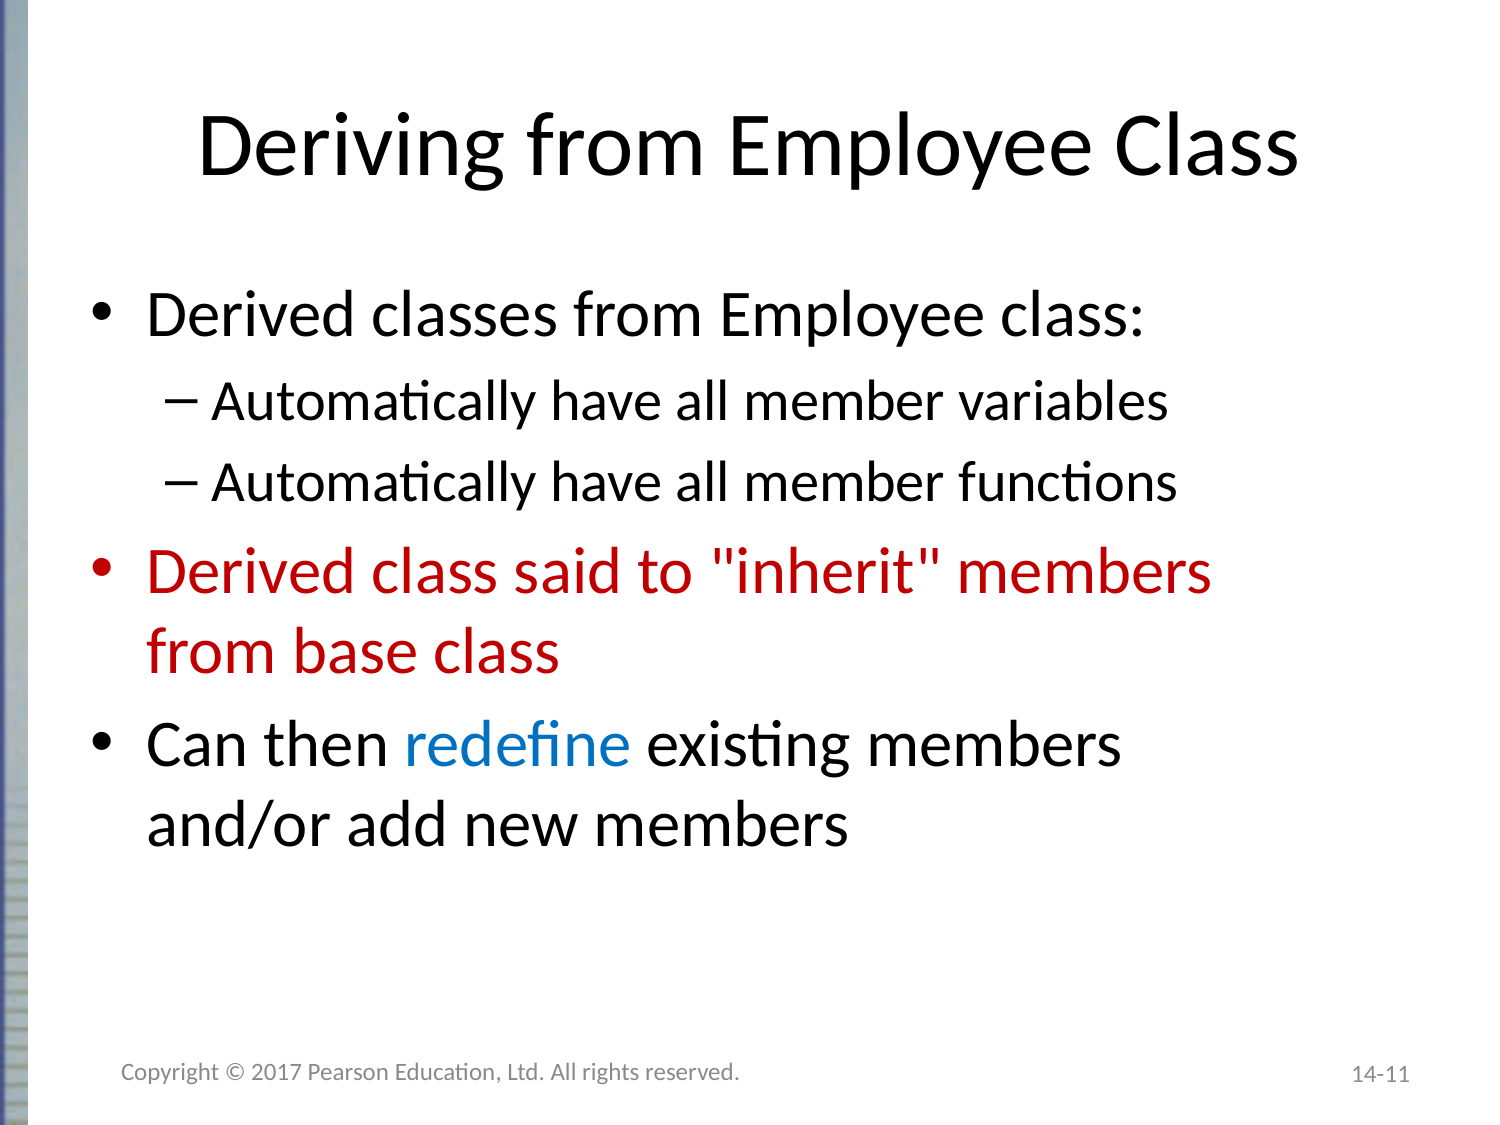

# Deriving from Employee Class
Derived classes from Employee class:
Automatically have all member variables
Automatically have all member functions
Derived class said to "inherit" members
from base class
Can then redefine existing members
and/or add new members
Copyright © 2017 Pearson Education, Ltd. All rights reserved.
14-11